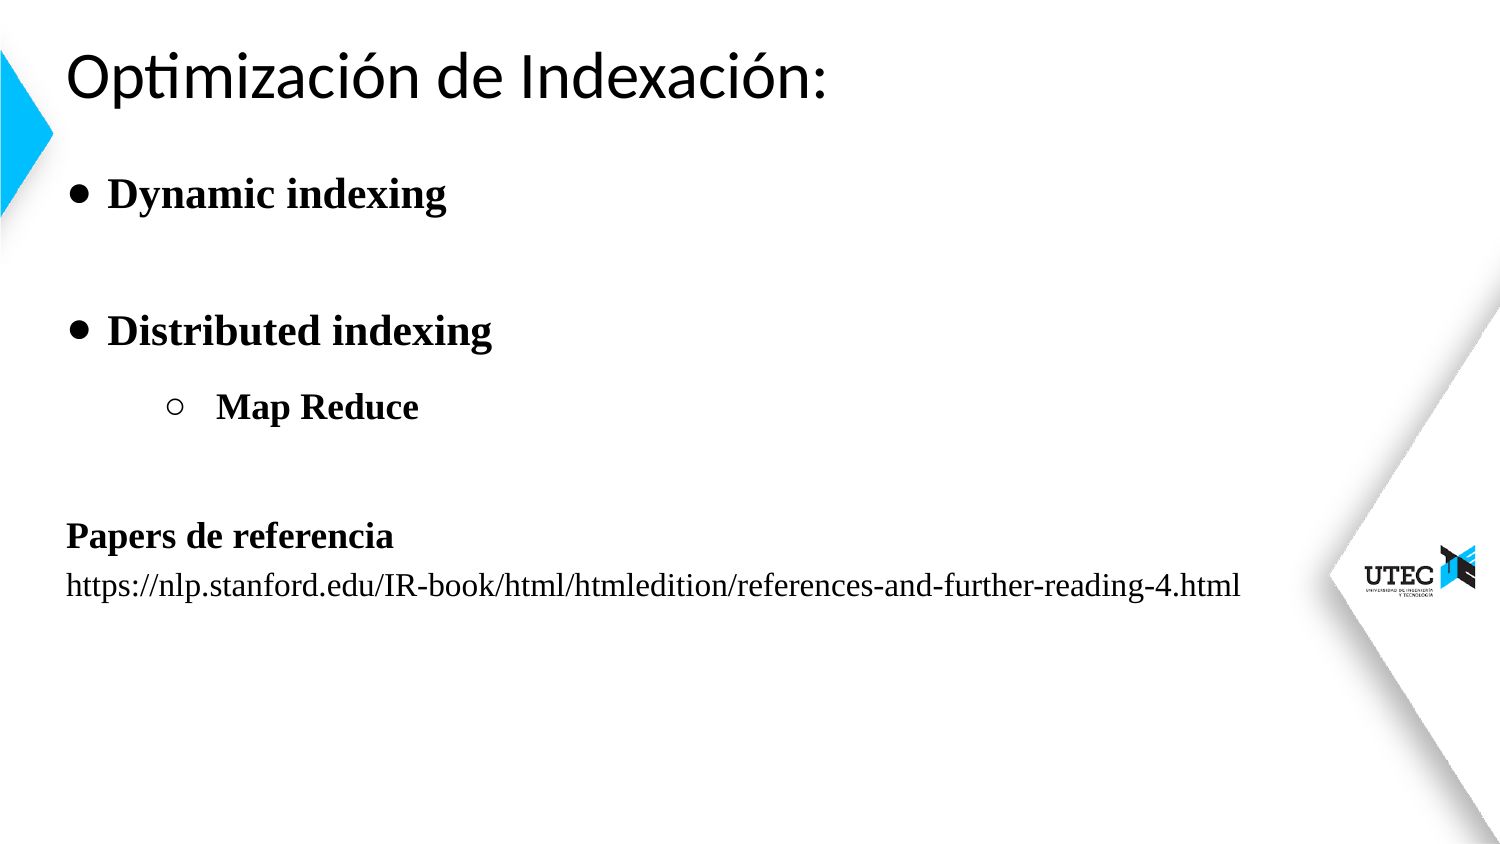

# Optimización de Indexación:
Dynamic indexing

Distributed indexing
Map Reduce

Papers de referencia
https://nlp.stanford.edu/IR-book/html/htmledition/references-and-further-reading-4.html